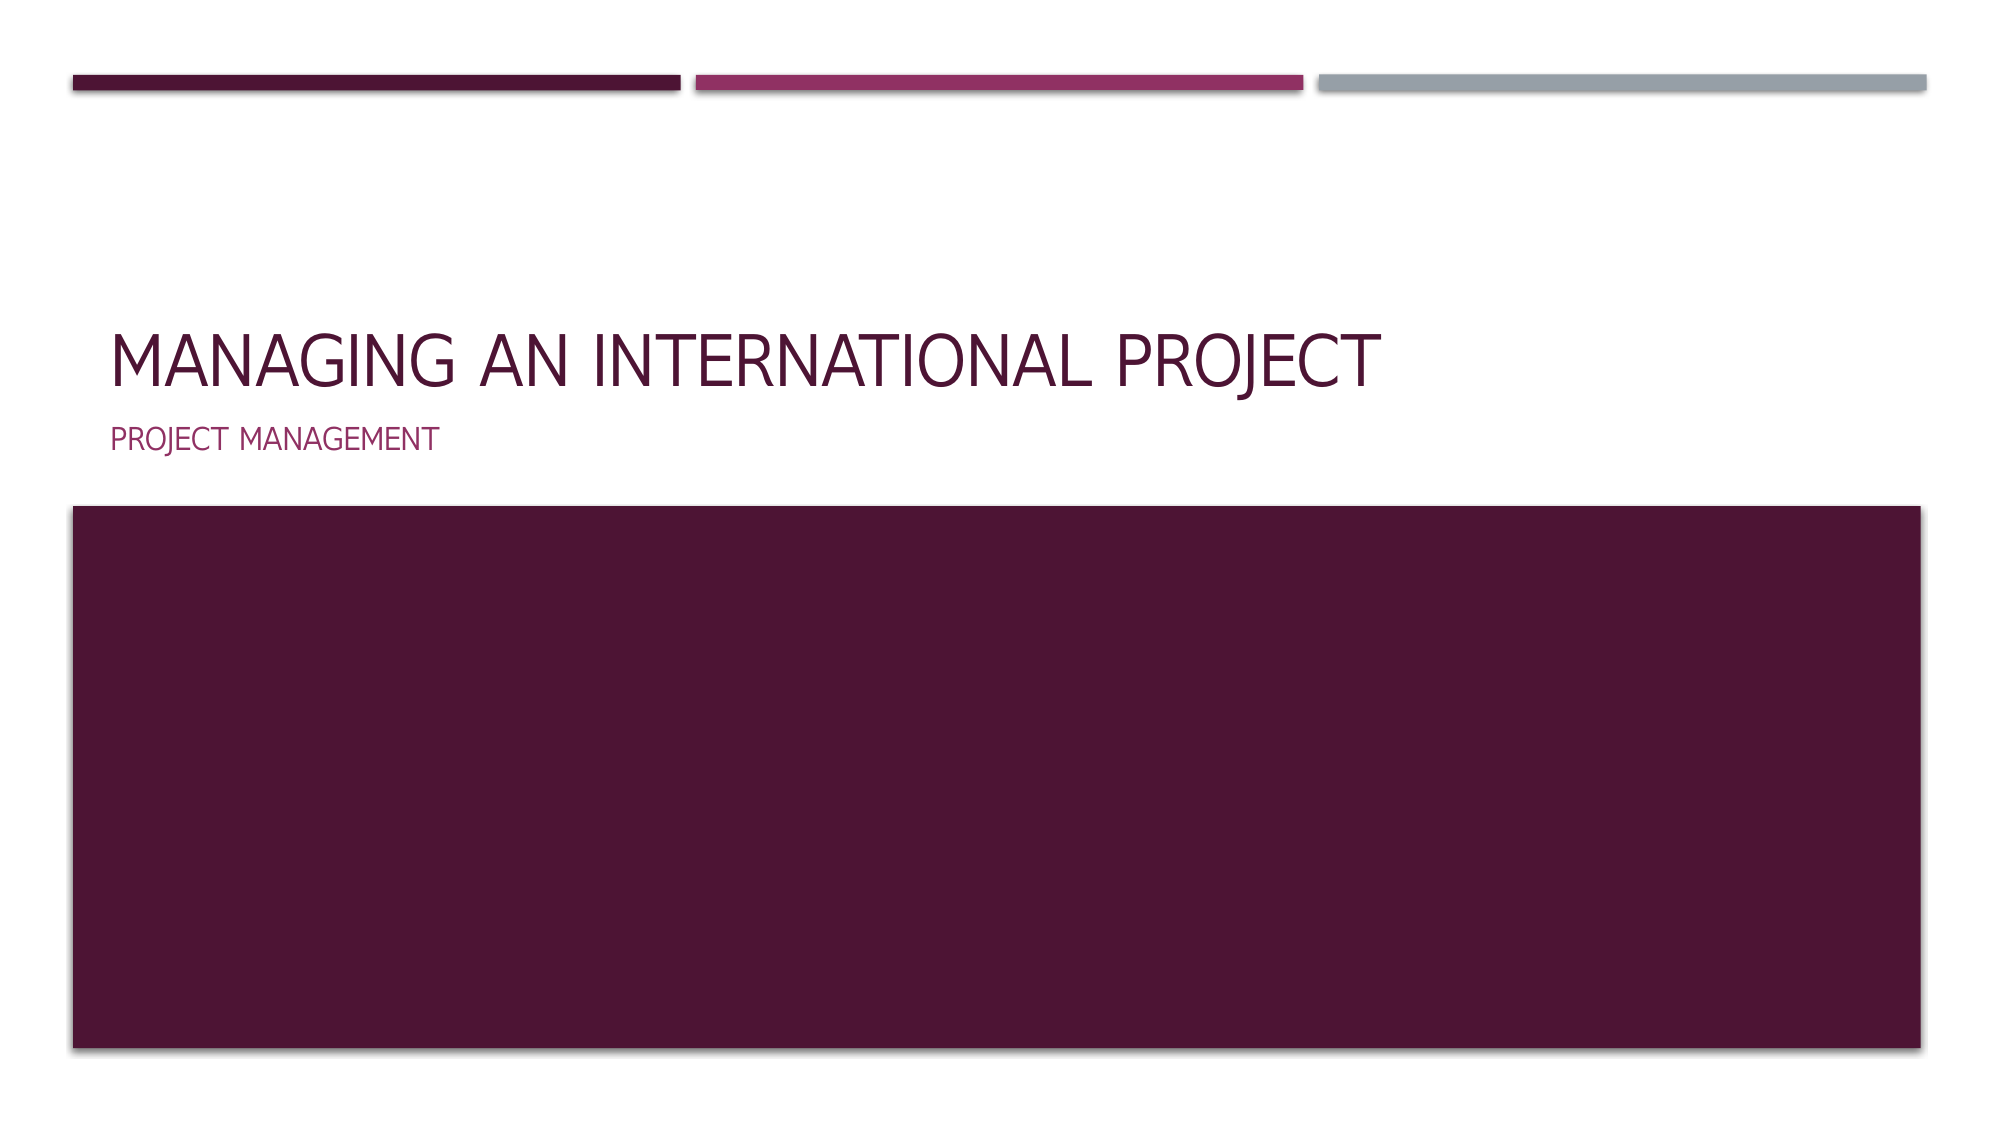

# MANAGING an International Project
PROJECT MANAGEMENT